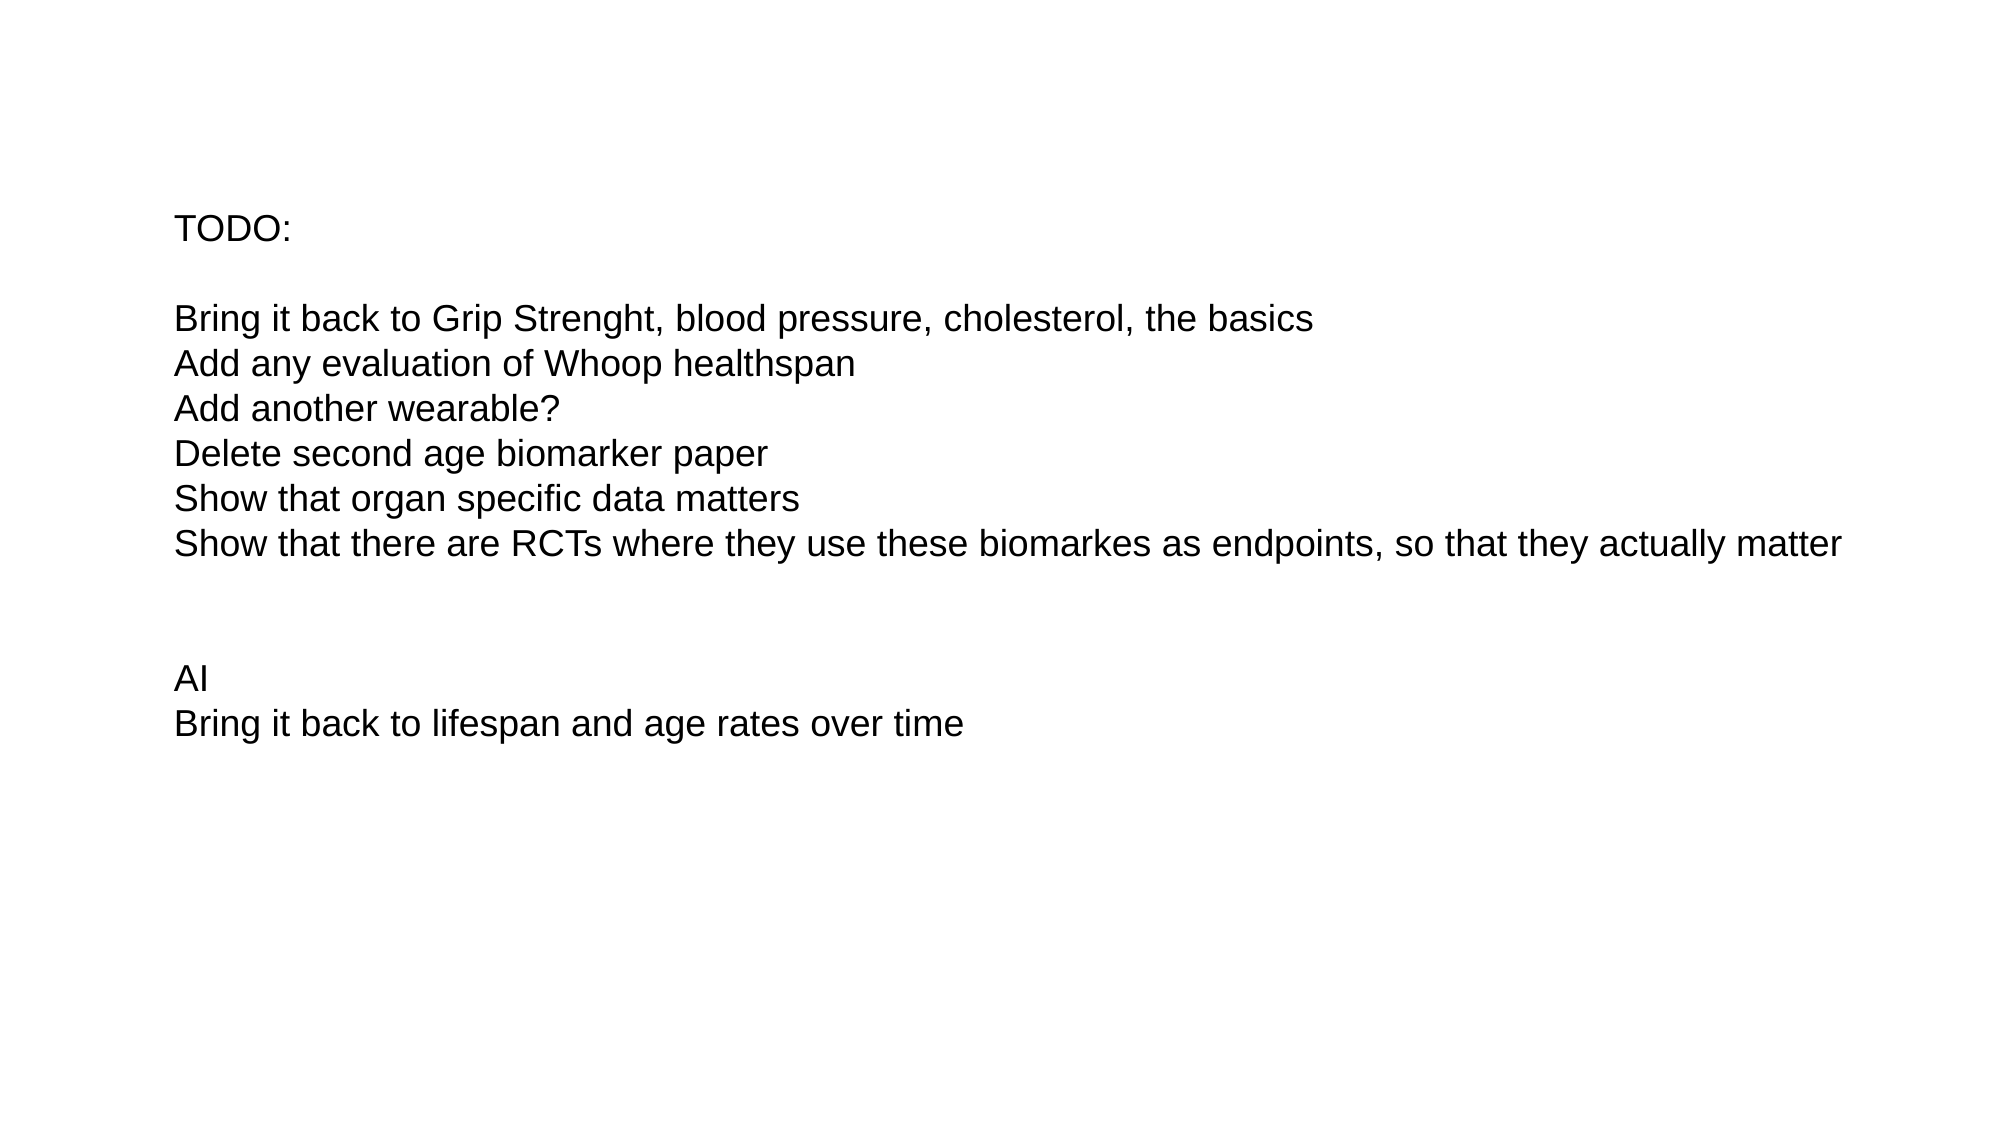

TODO:

Bring it back to Grip Strenght, blood pressure, cholesterol, the basics
Add any evaluation of Whoop healthspan
Add another wearable?
Delete second age biomarker paper
Show that organ specific data matters
Show that there are RCTs where they use these biomarkes as endpoints, so that they actually matter

AI
Bring it back to lifespan and age rates over time